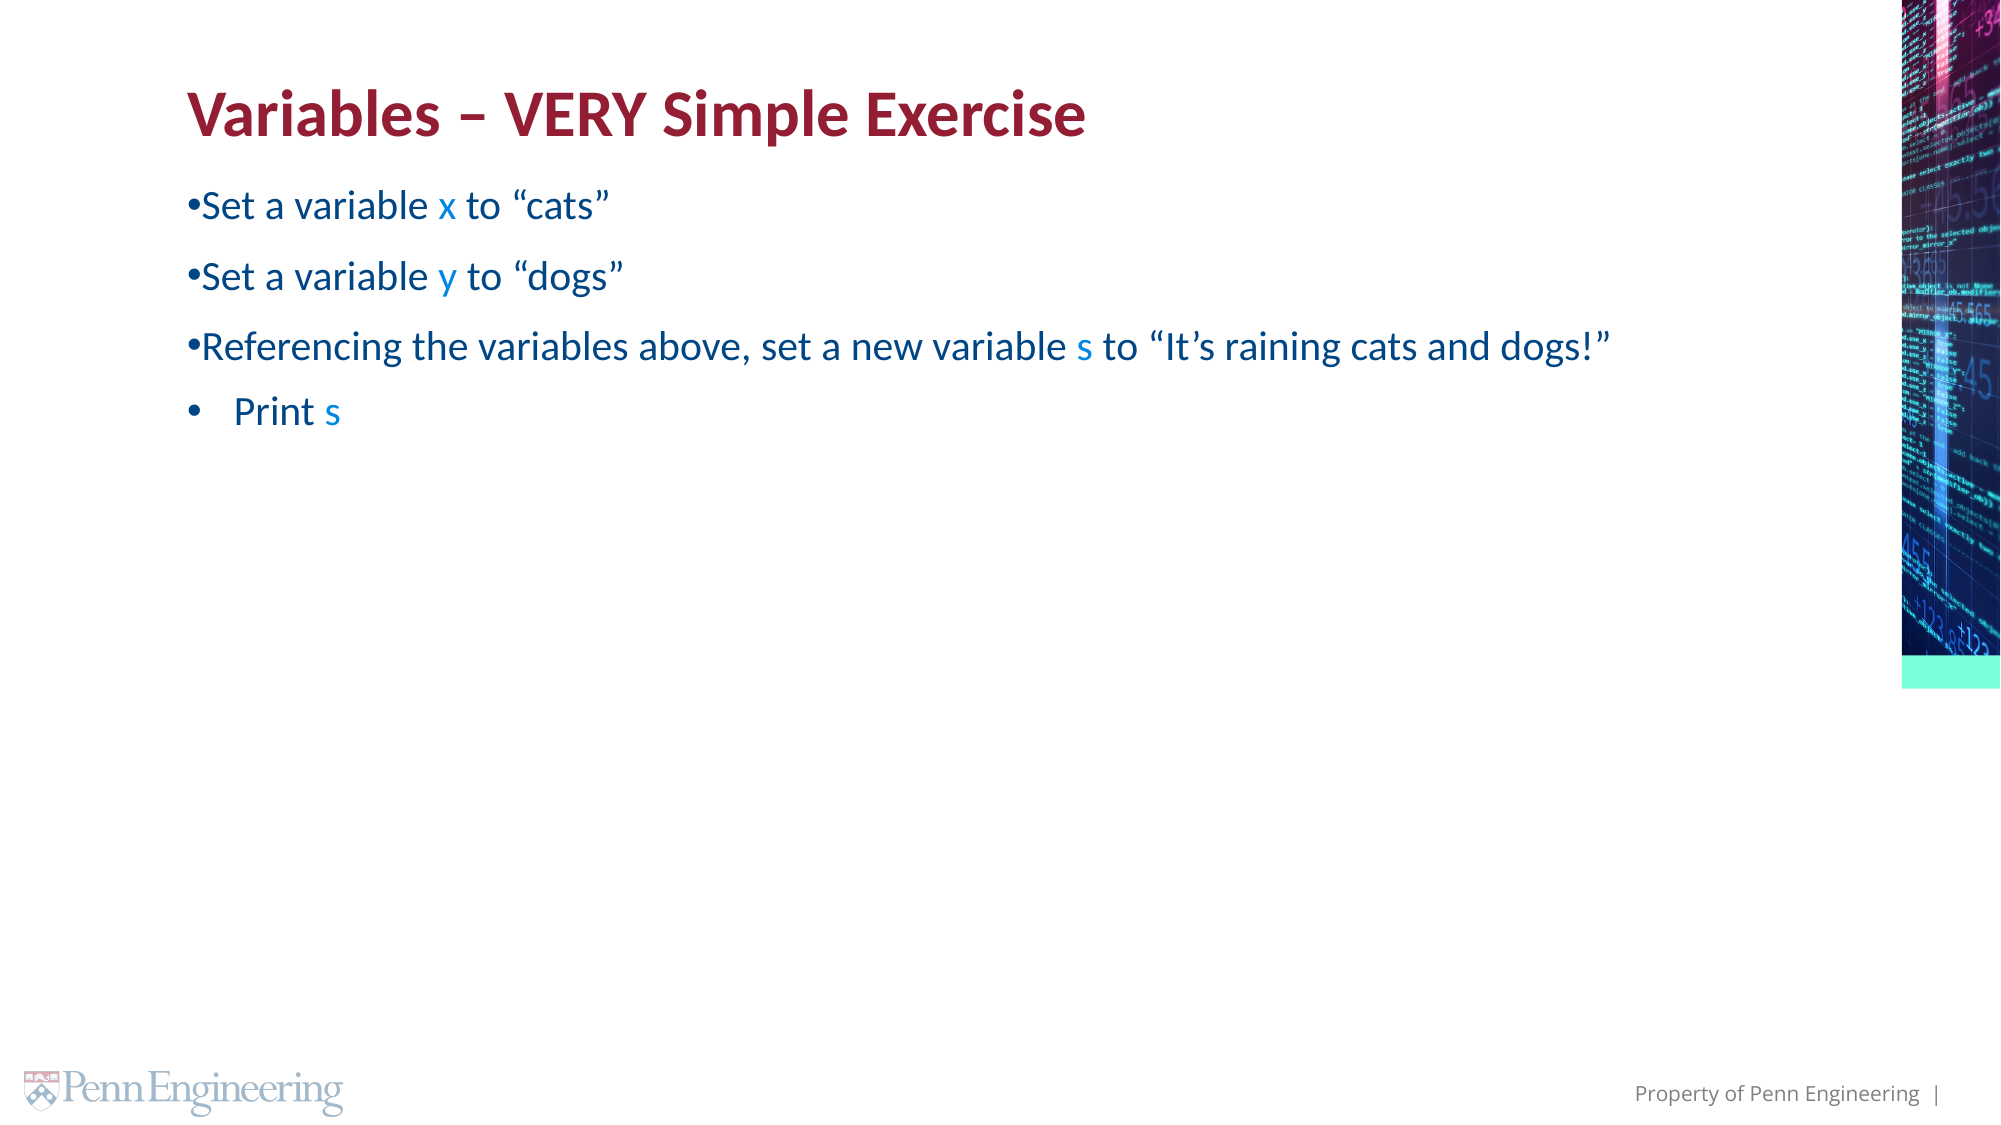

# Variables – VERY Simple Exercise
Set a variable x to “cats”
Set a variable y to “dogs”
Referencing the variables above, set a new variable s to “It’s raining cats and dogs!”
Print s